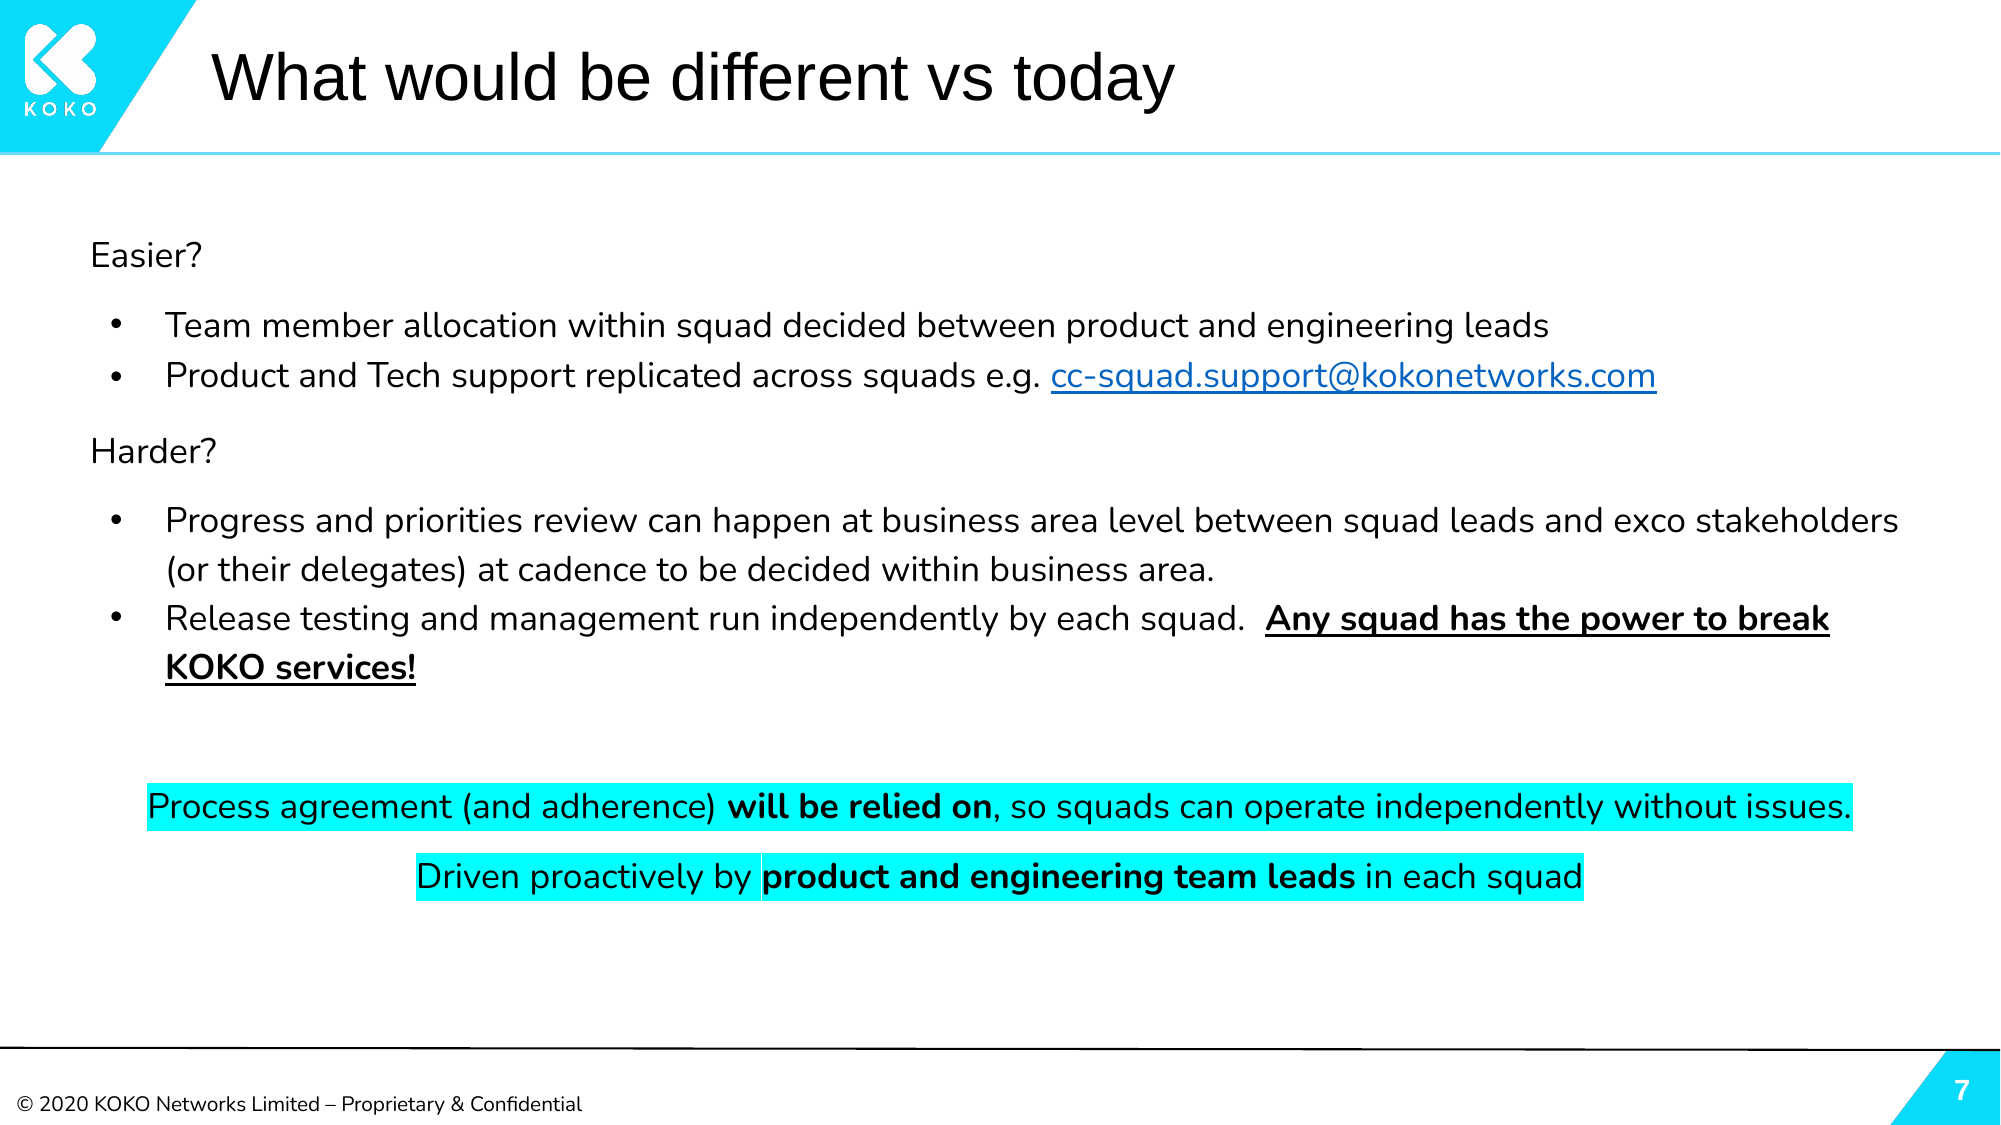

# What would be different vs today
Easier?
Team member allocation within squad decided between product and engineering leads
Product and Tech support replicated across squads e.g. cc-squad.support@kokonetworks.com
Harder?
Progress and priorities review can happen at business area level between squad leads and exco stakeholders (or their delegates) at cadence to be decided within business area.
Release testing and management run independently by each squad.  Any squad has the power to break KOKO services!

Process agreement (and adherence) will be relied on, so squads can operate independently without issues.
Driven proactively by product and engineering team leads in each squad

7